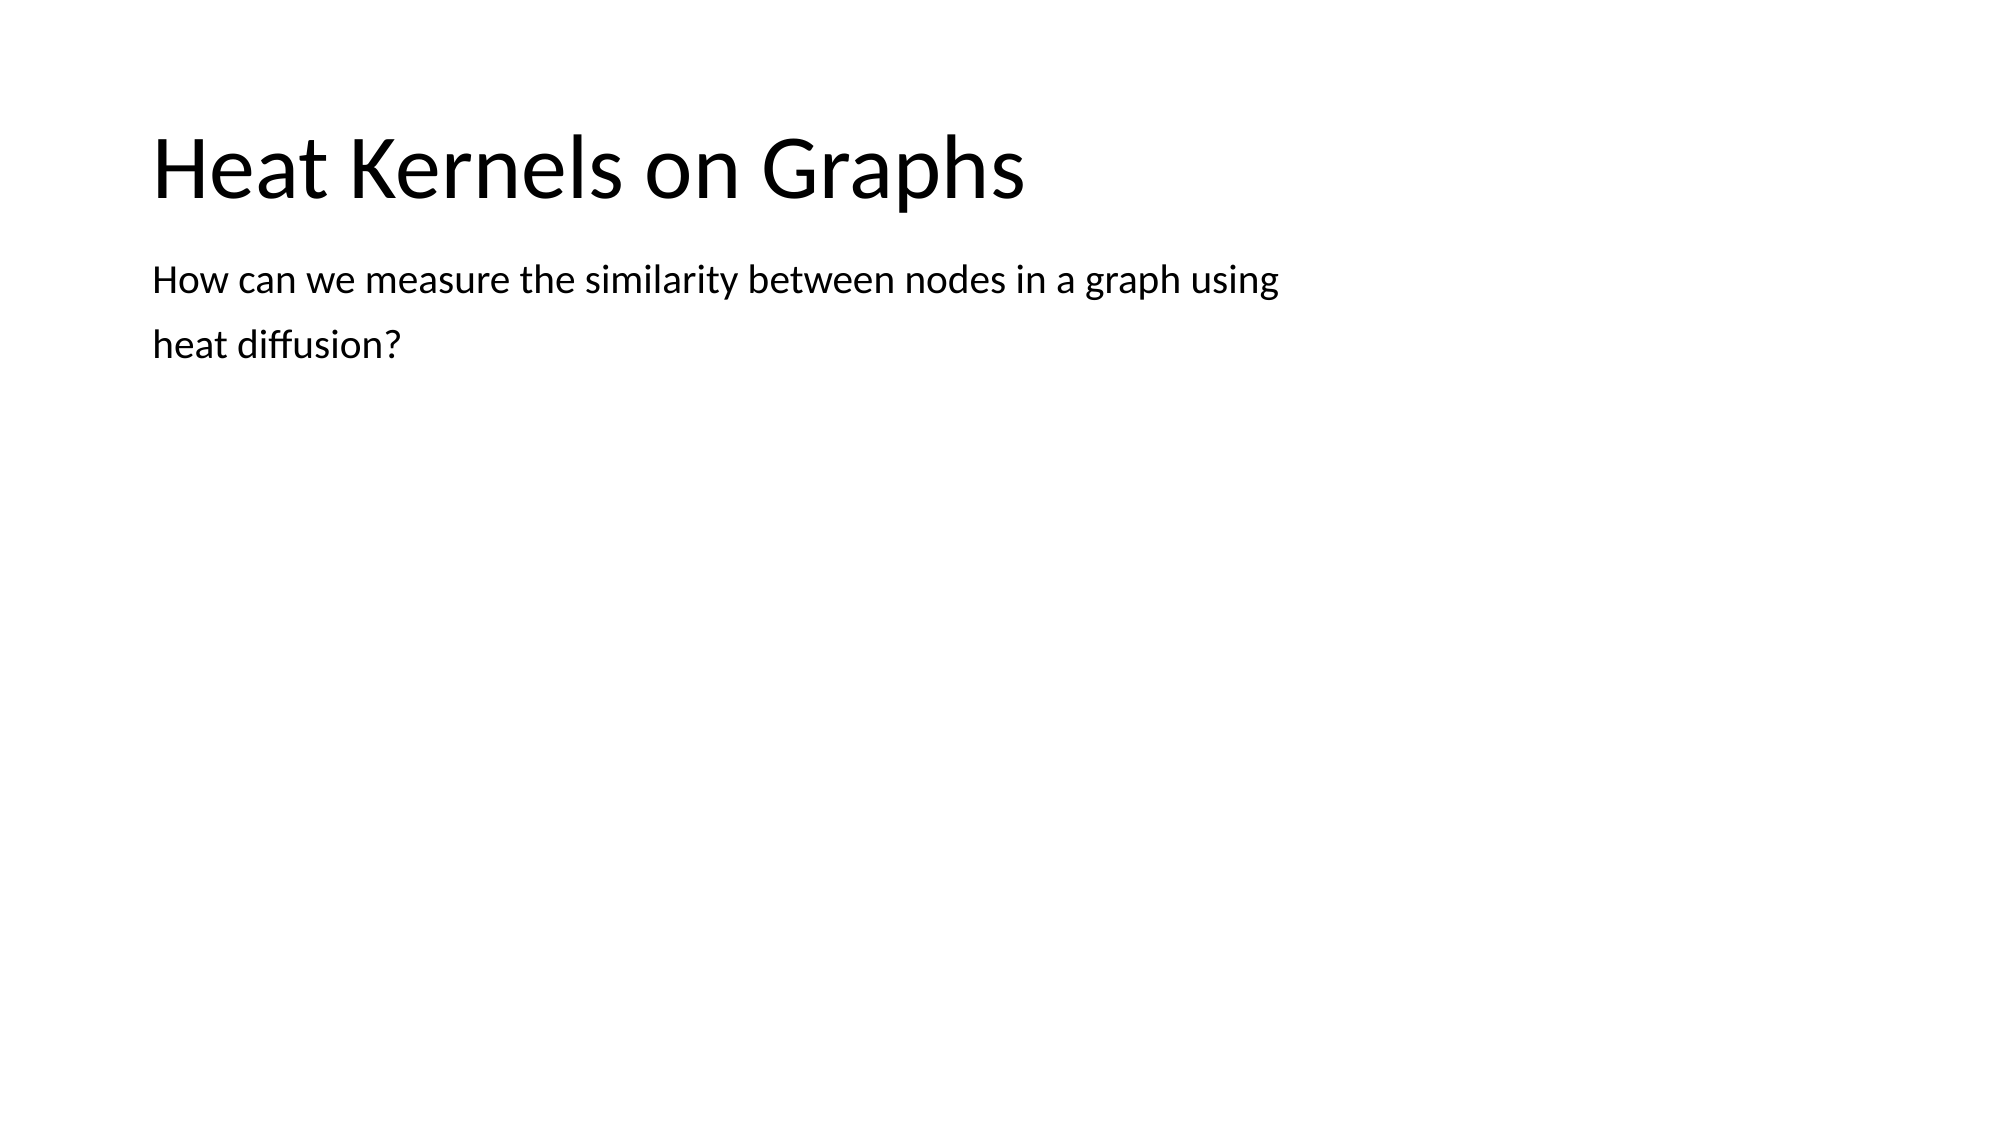

# Heat Kernels on Graphs
How can we measure the similarity between nodes in a graph using
heat diffusion?